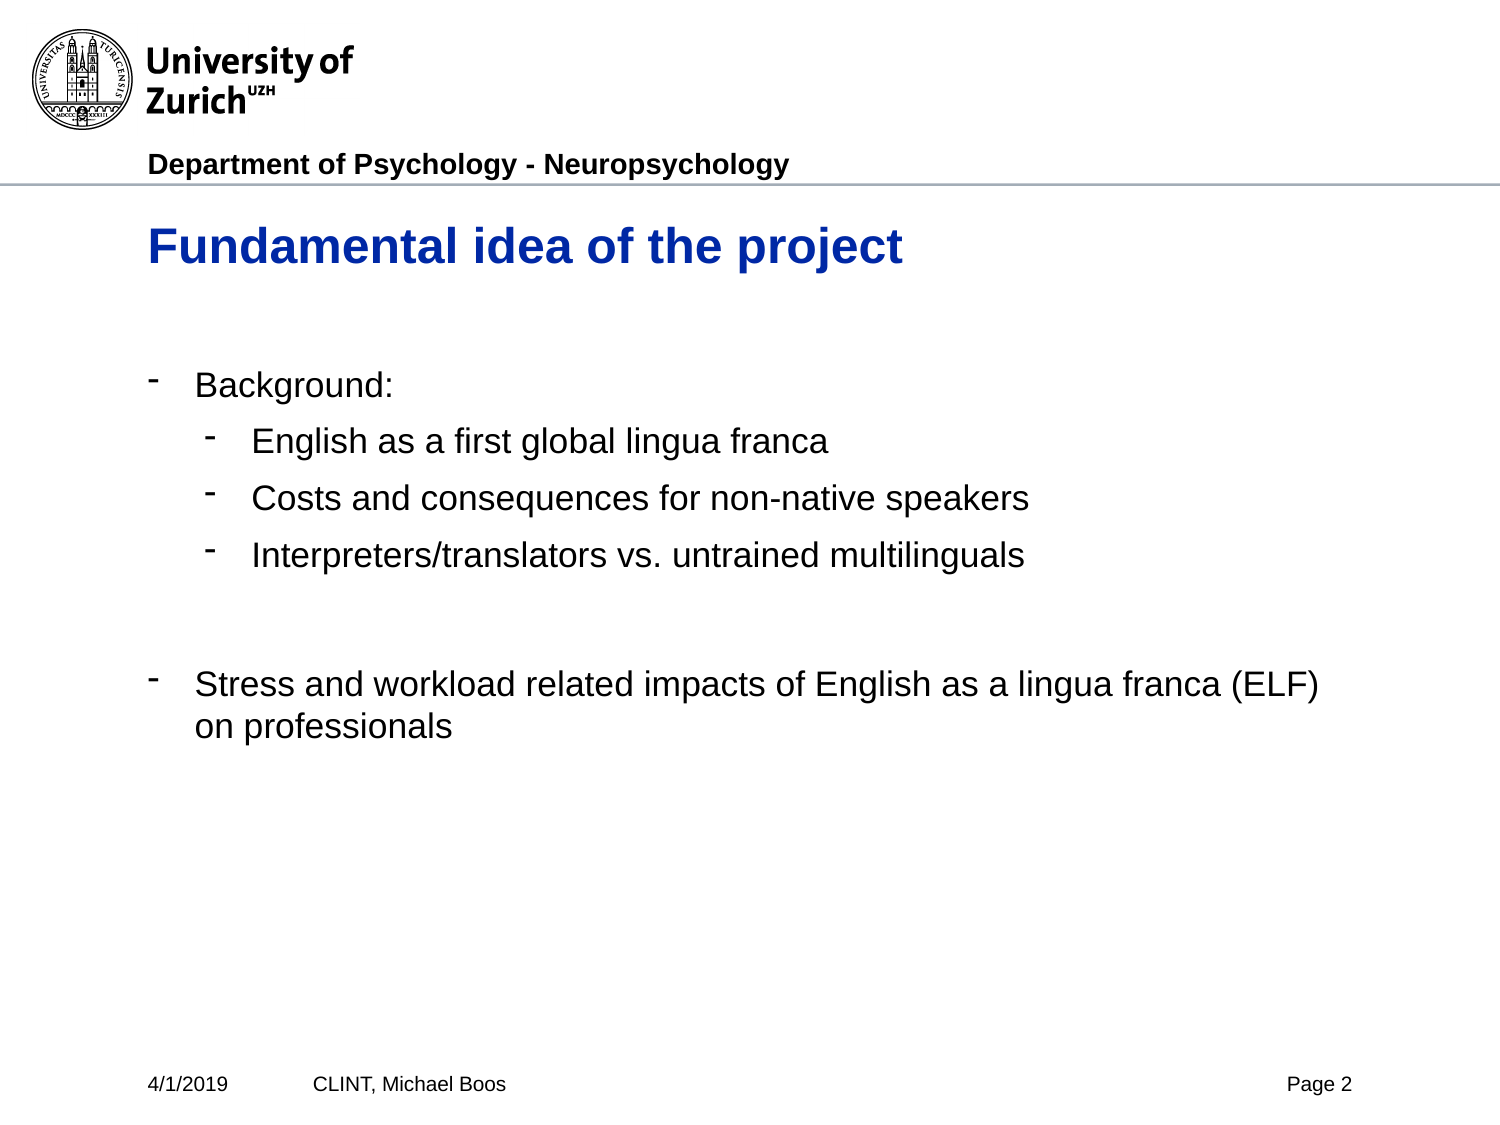

# Fundamental idea of the project
Background:
English as a first global lingua franca
Costs and consequences for non-native speakers
Interpreters/translators vs. untrained multilinguals

Stress and workload related impacts of English as a lingua franca (ELF) on professionals
4/1/2019
CLINT, Michael Boos
Page 2